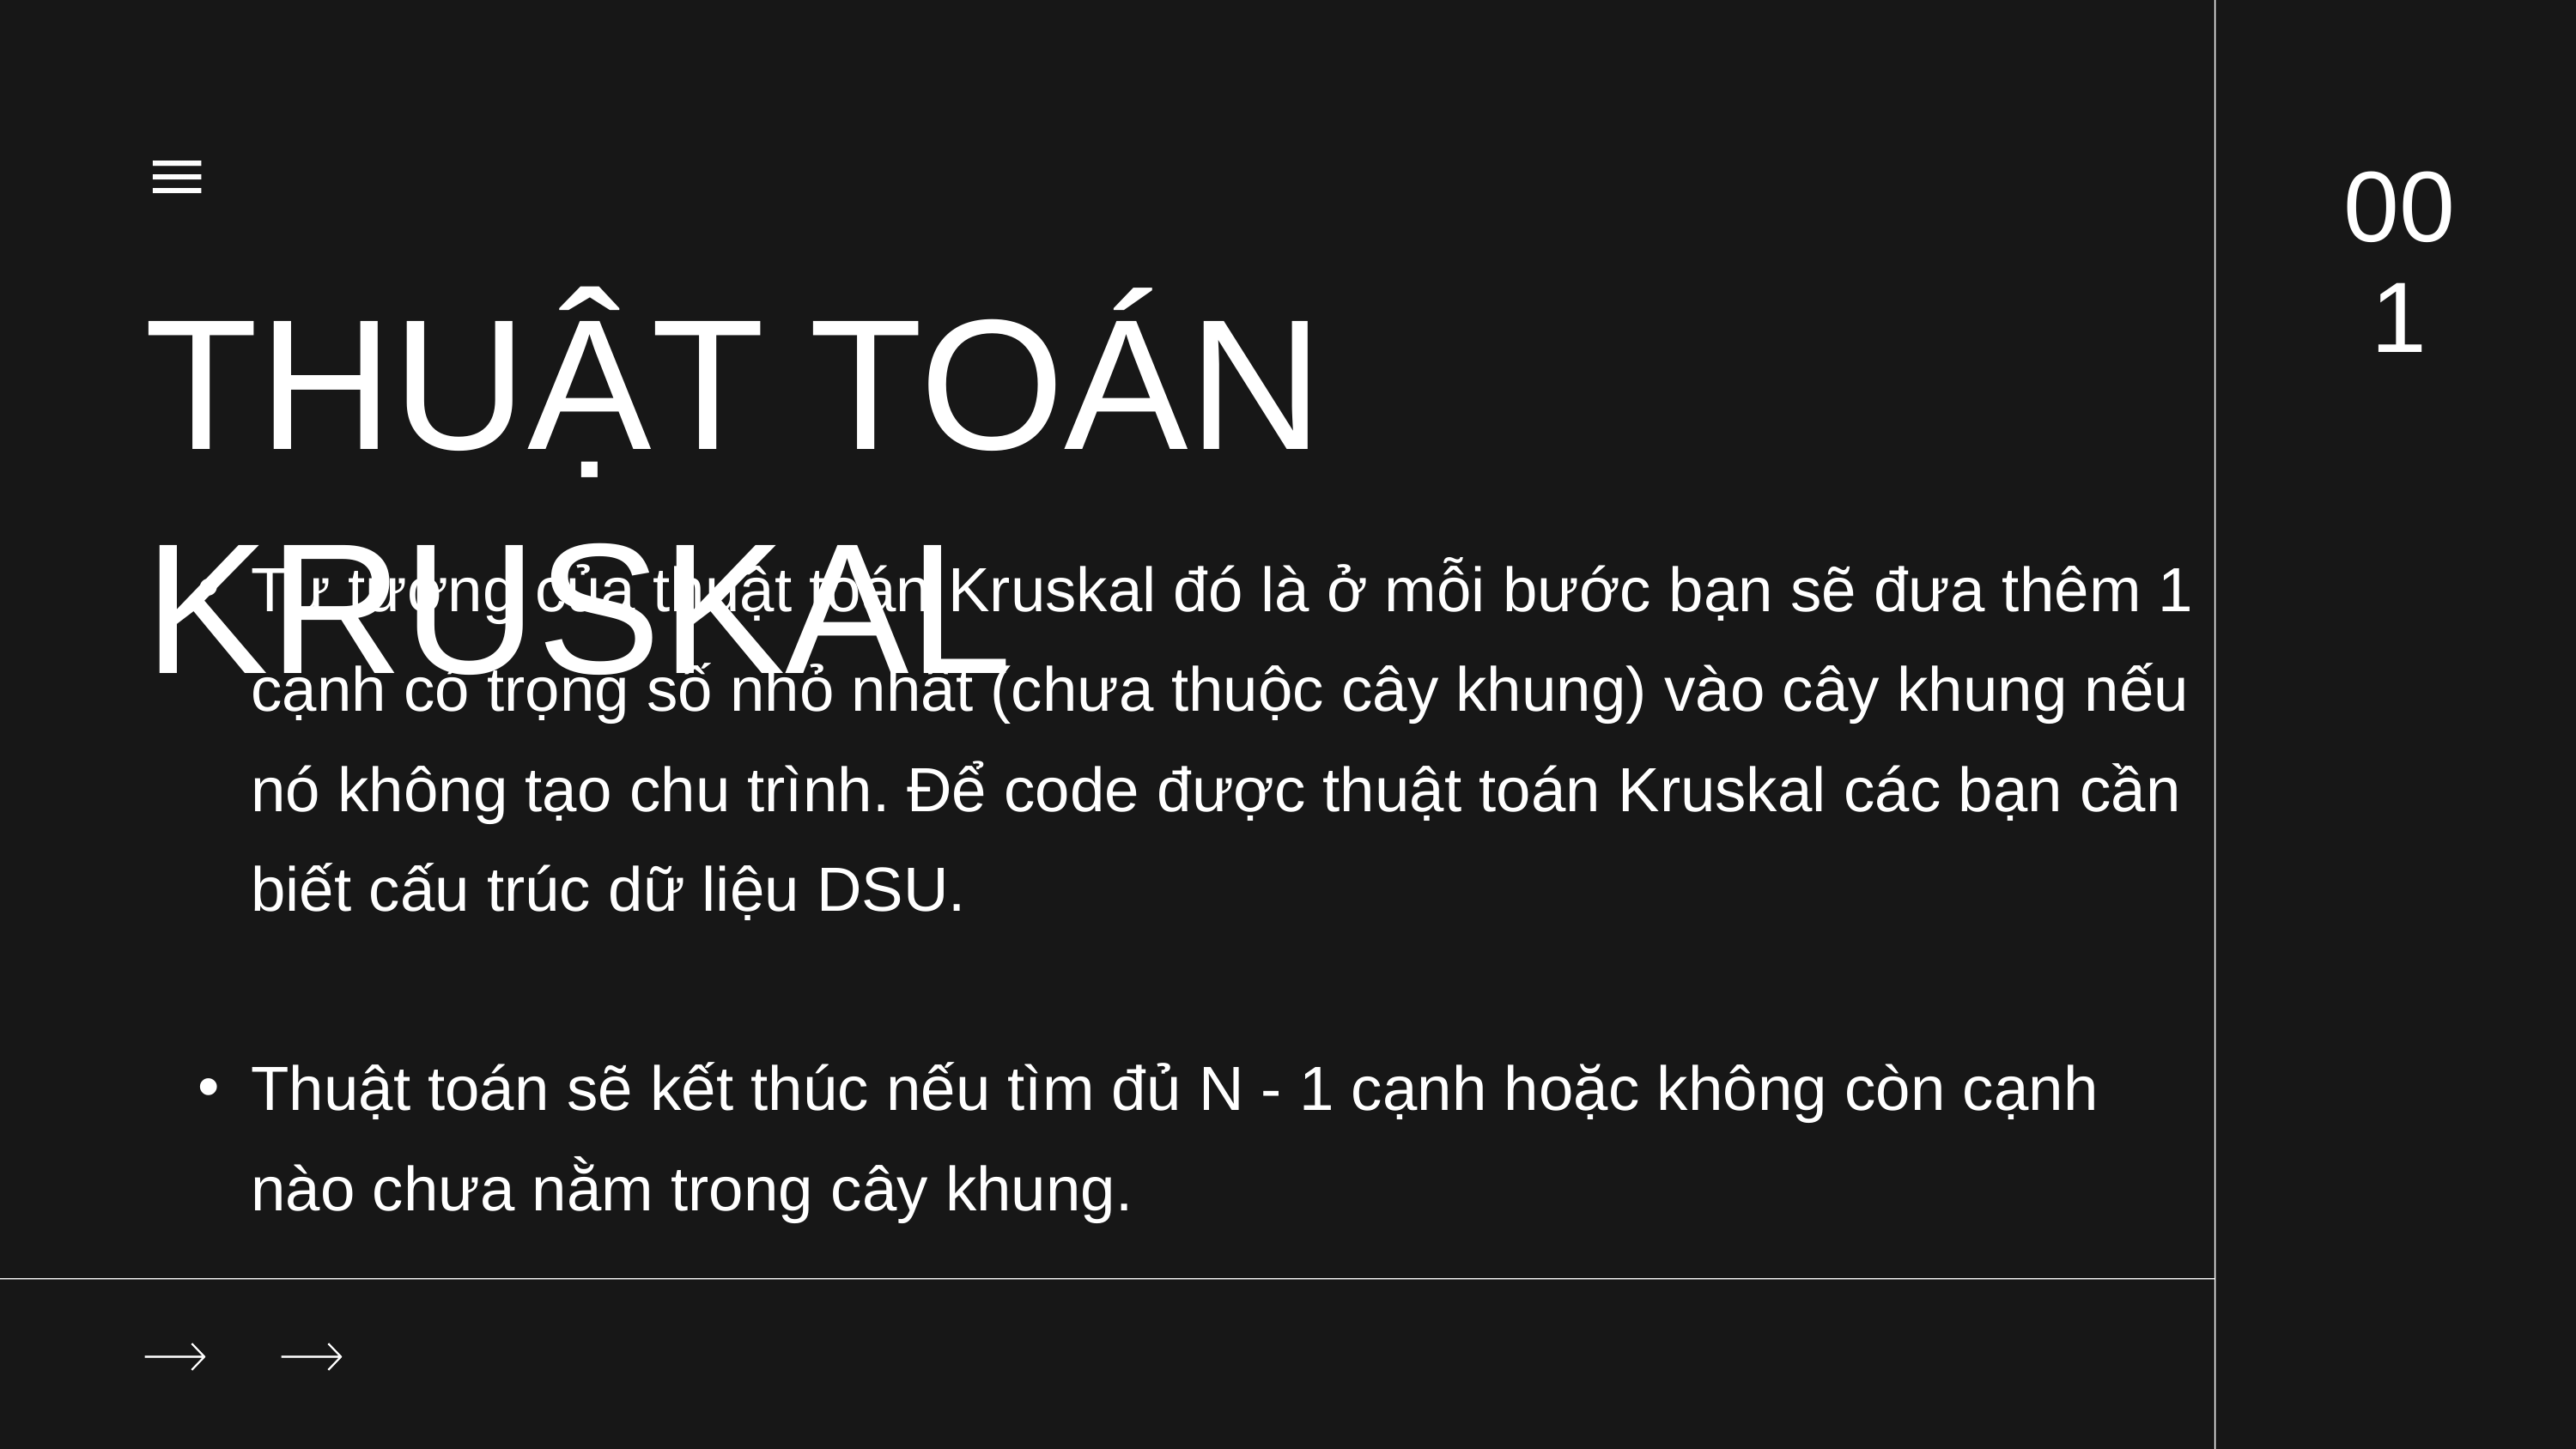

001
THUẬT TOÁN KRUSKAL
Tư tưởng của thuật toán Kruskal đó là ở mỗi bước bạn sẽ đưa thêm 1 cạnh có trọng số nhỏ nhất (chưa thuộc cây khung) vào cây khung nếu nó không tạo chu trình. Để code được thuật toán Kruskal các bạn cần biết cấu trúc dữ liệu DSU.

Thuật toán sẽ kết thúc nếu tìm đủ N - 1 cạnh hoặc không còn cạnh nào chưa nằm trong cây khung.